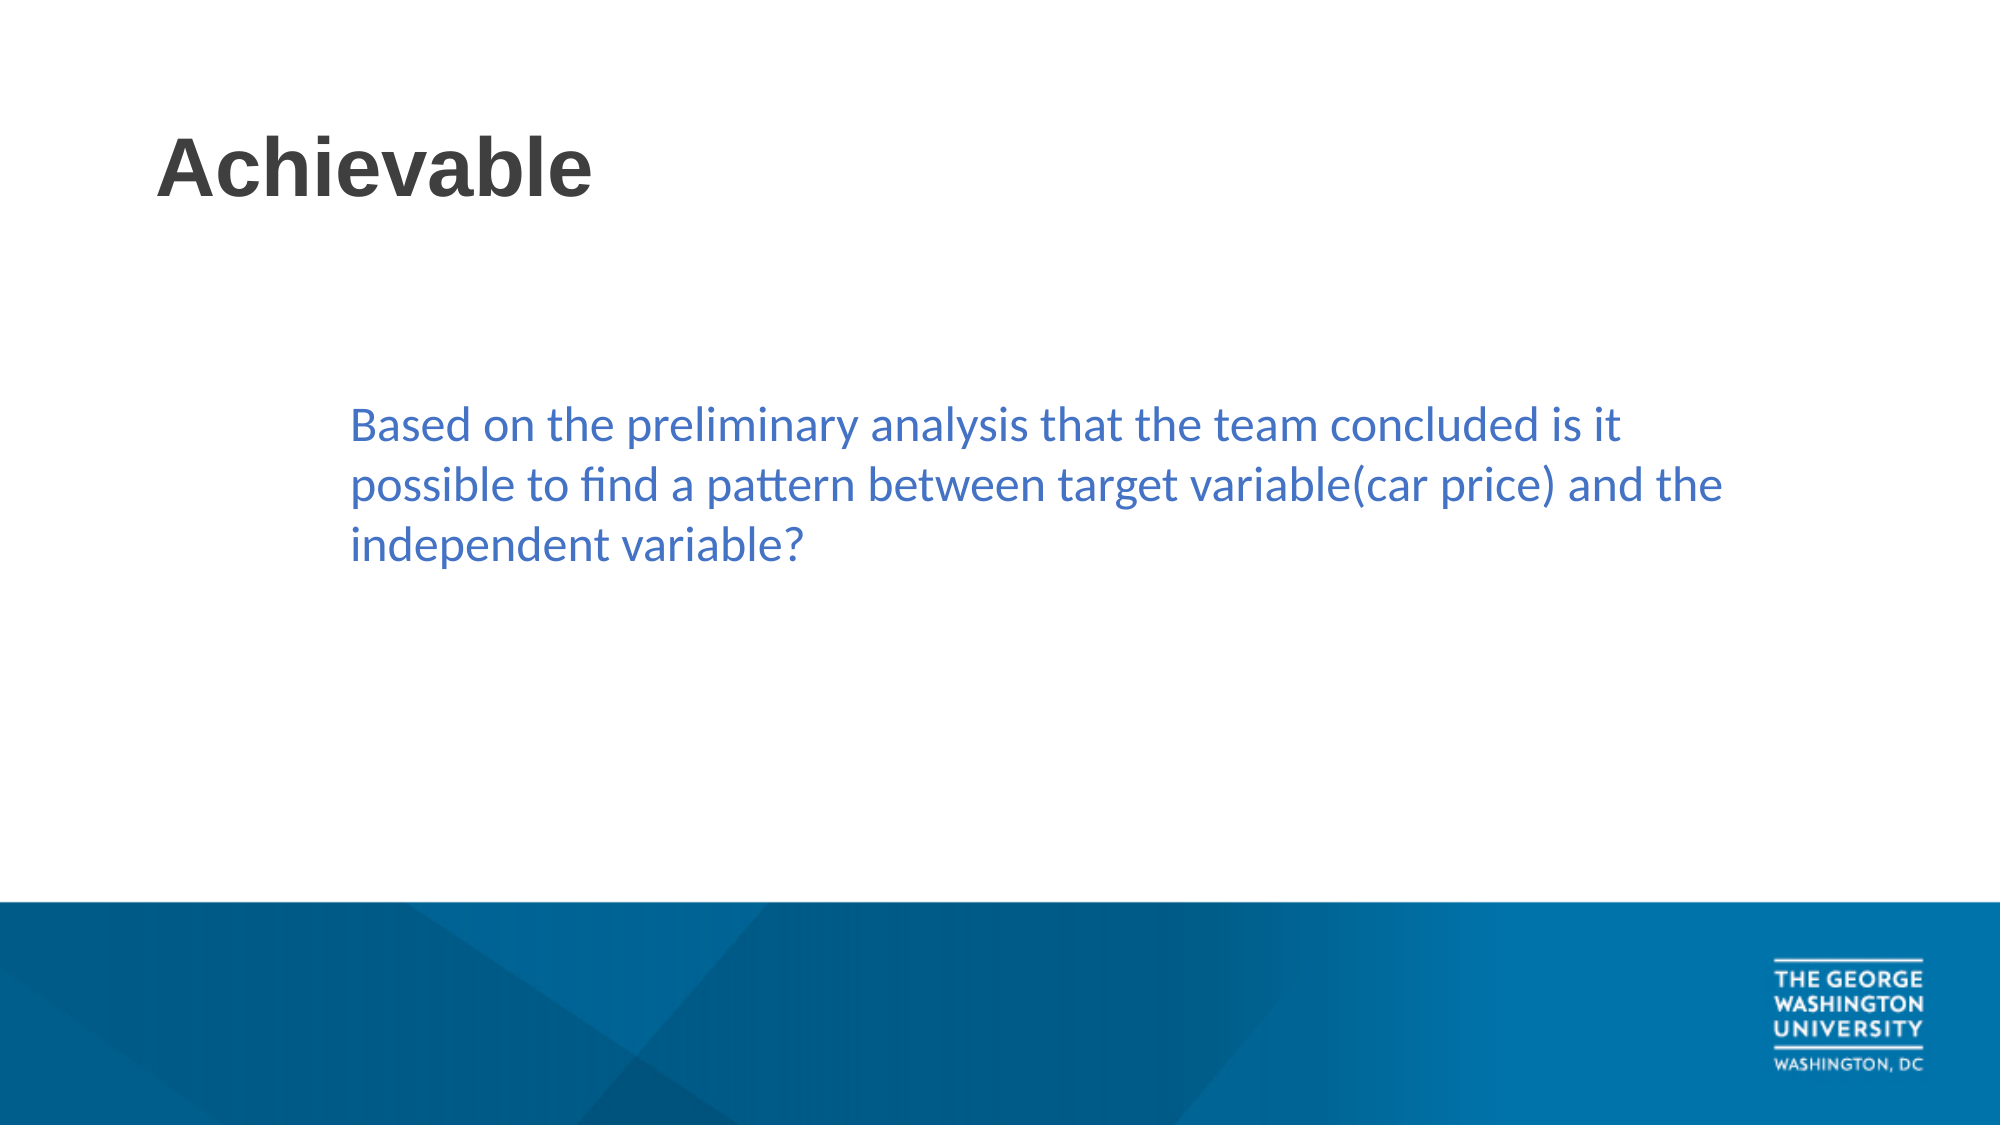

# Achievable
Based on the preliminary analysis that the team concluded is it possible to find a pattern between target variable(car price) and the independent variable?